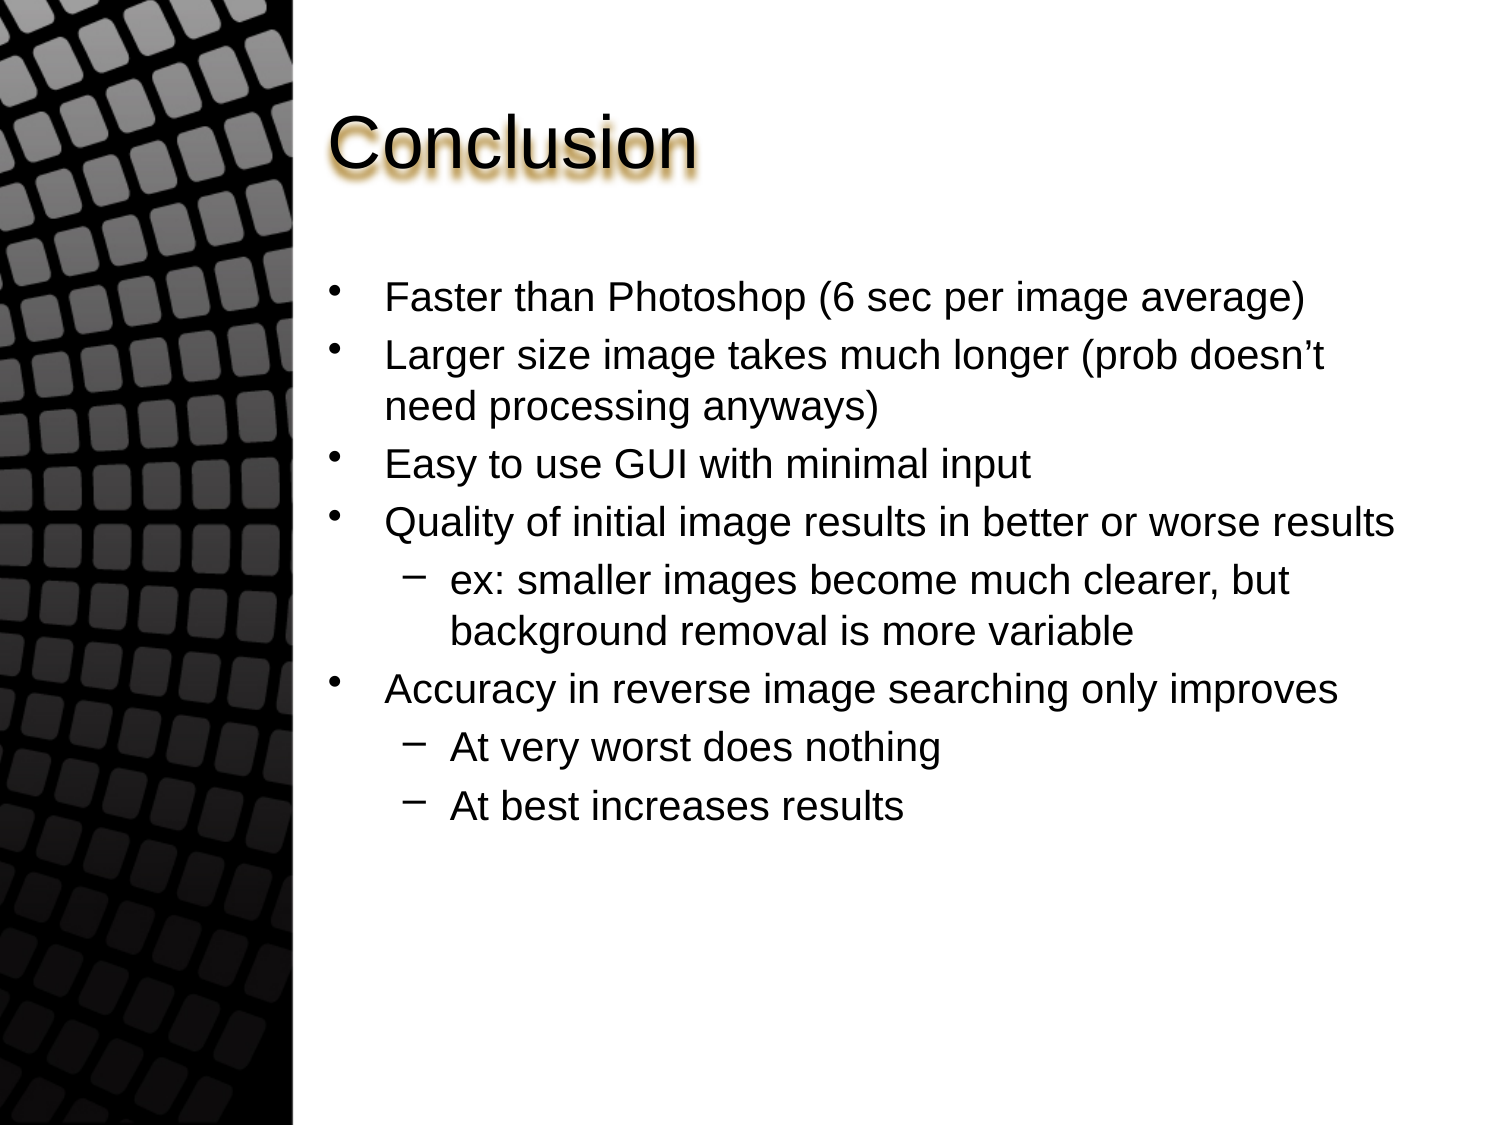

# Conclusion
Faster than Photoshop (6 sec per image average)
Larger size image takes much longer (prob doesn’t need processing anyways)
Easy to use GUI with minimal input
Quality of initial image results in better or worse results
ex: smaller images become much clearer, but background removal is more variable
Accuracy in reverse image searching only improves
At very worst does nothing
At best increases results